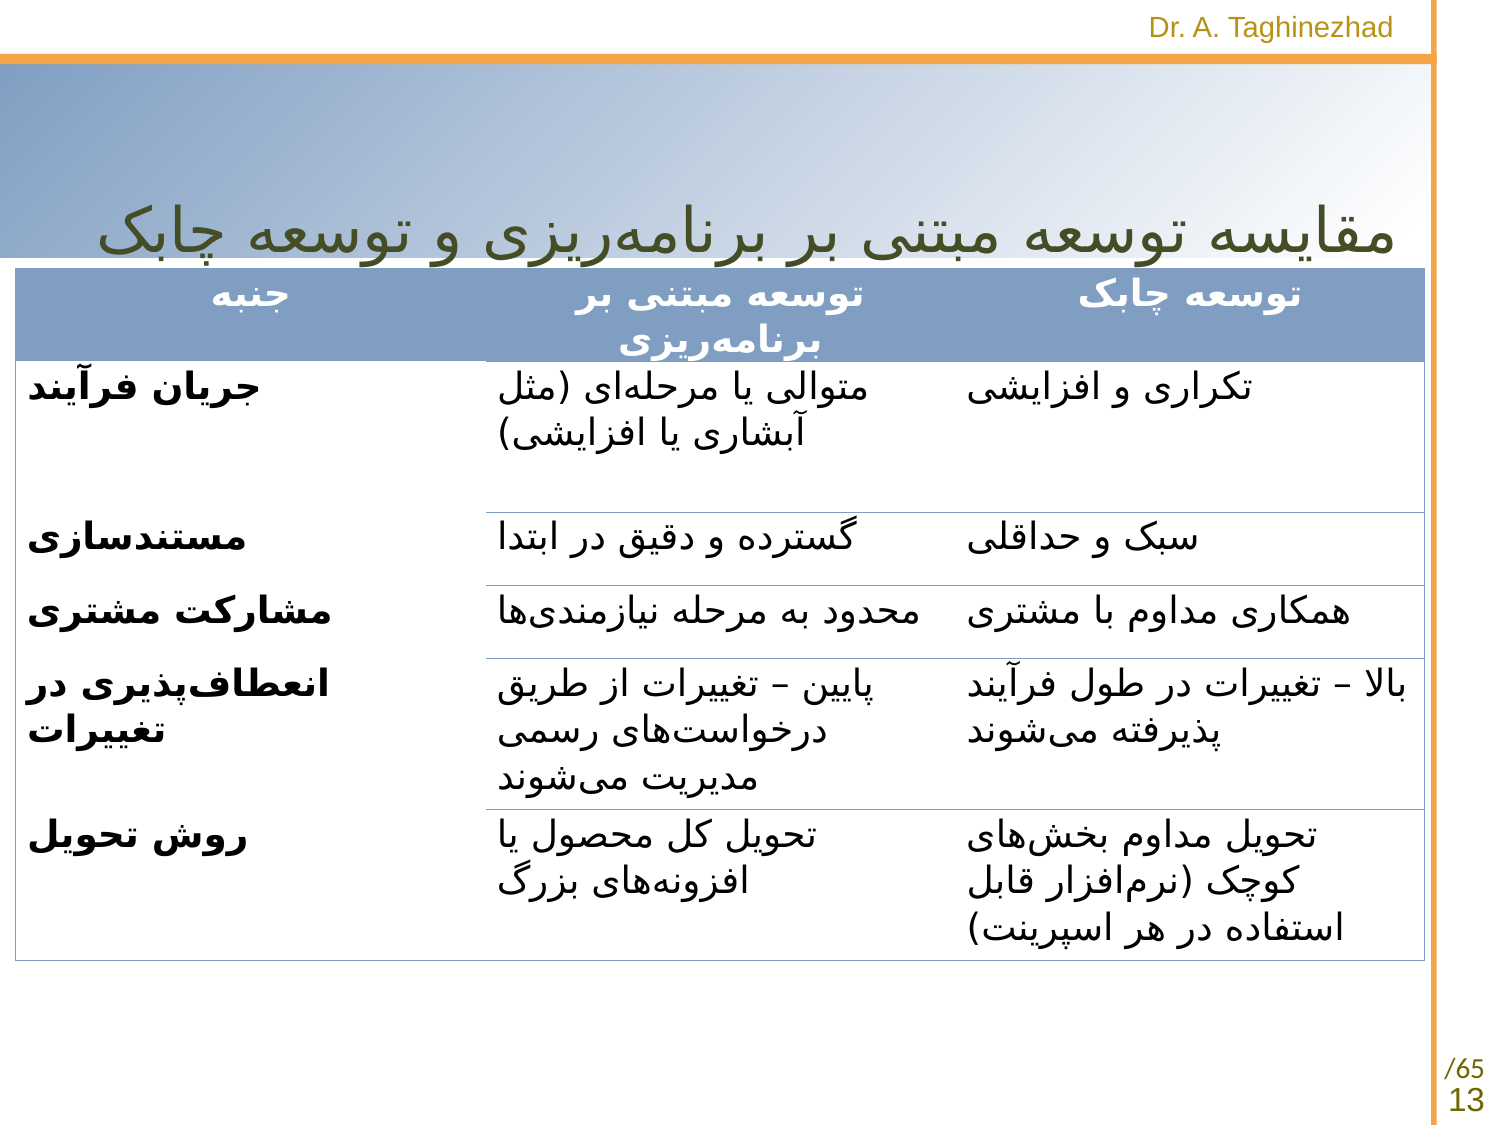

# مقایسه توسعه مبتنی بر برنامه‌ریزی و توسعه چابک
| جنبه | توسعه مبتنی بر برنامه‌ریزی | توسعه چابک |
| --- | --- | --- |
| جریان فرآیند | متوالی یا مرحله‌ای (مثل آبشاری یا افزایشی) | تکراری و افزایشی |
| مستندسازی | گسترده و دقیق در ابتدا | سبک و حداقلی |
| مشارکت مشتری | محدود به مرحله نیازمندی‌ها | همکاری مداوم با مشتری |
| انعطاف‌پذیری در تغییرات | پایین – تغییرات از طریق درخواست‌های رسمی مدیریت می‌شوند | بالا – تغییرات در طول فرآیند پذیرفته می‌شوند |
| روش تحویل | تحویل کل محصول یا افزونه‌های بزرگ | تحویل مداوم بخش‌های کوچک (نرم‌افزار قابل استفاده در هر اسپرینت) |
13